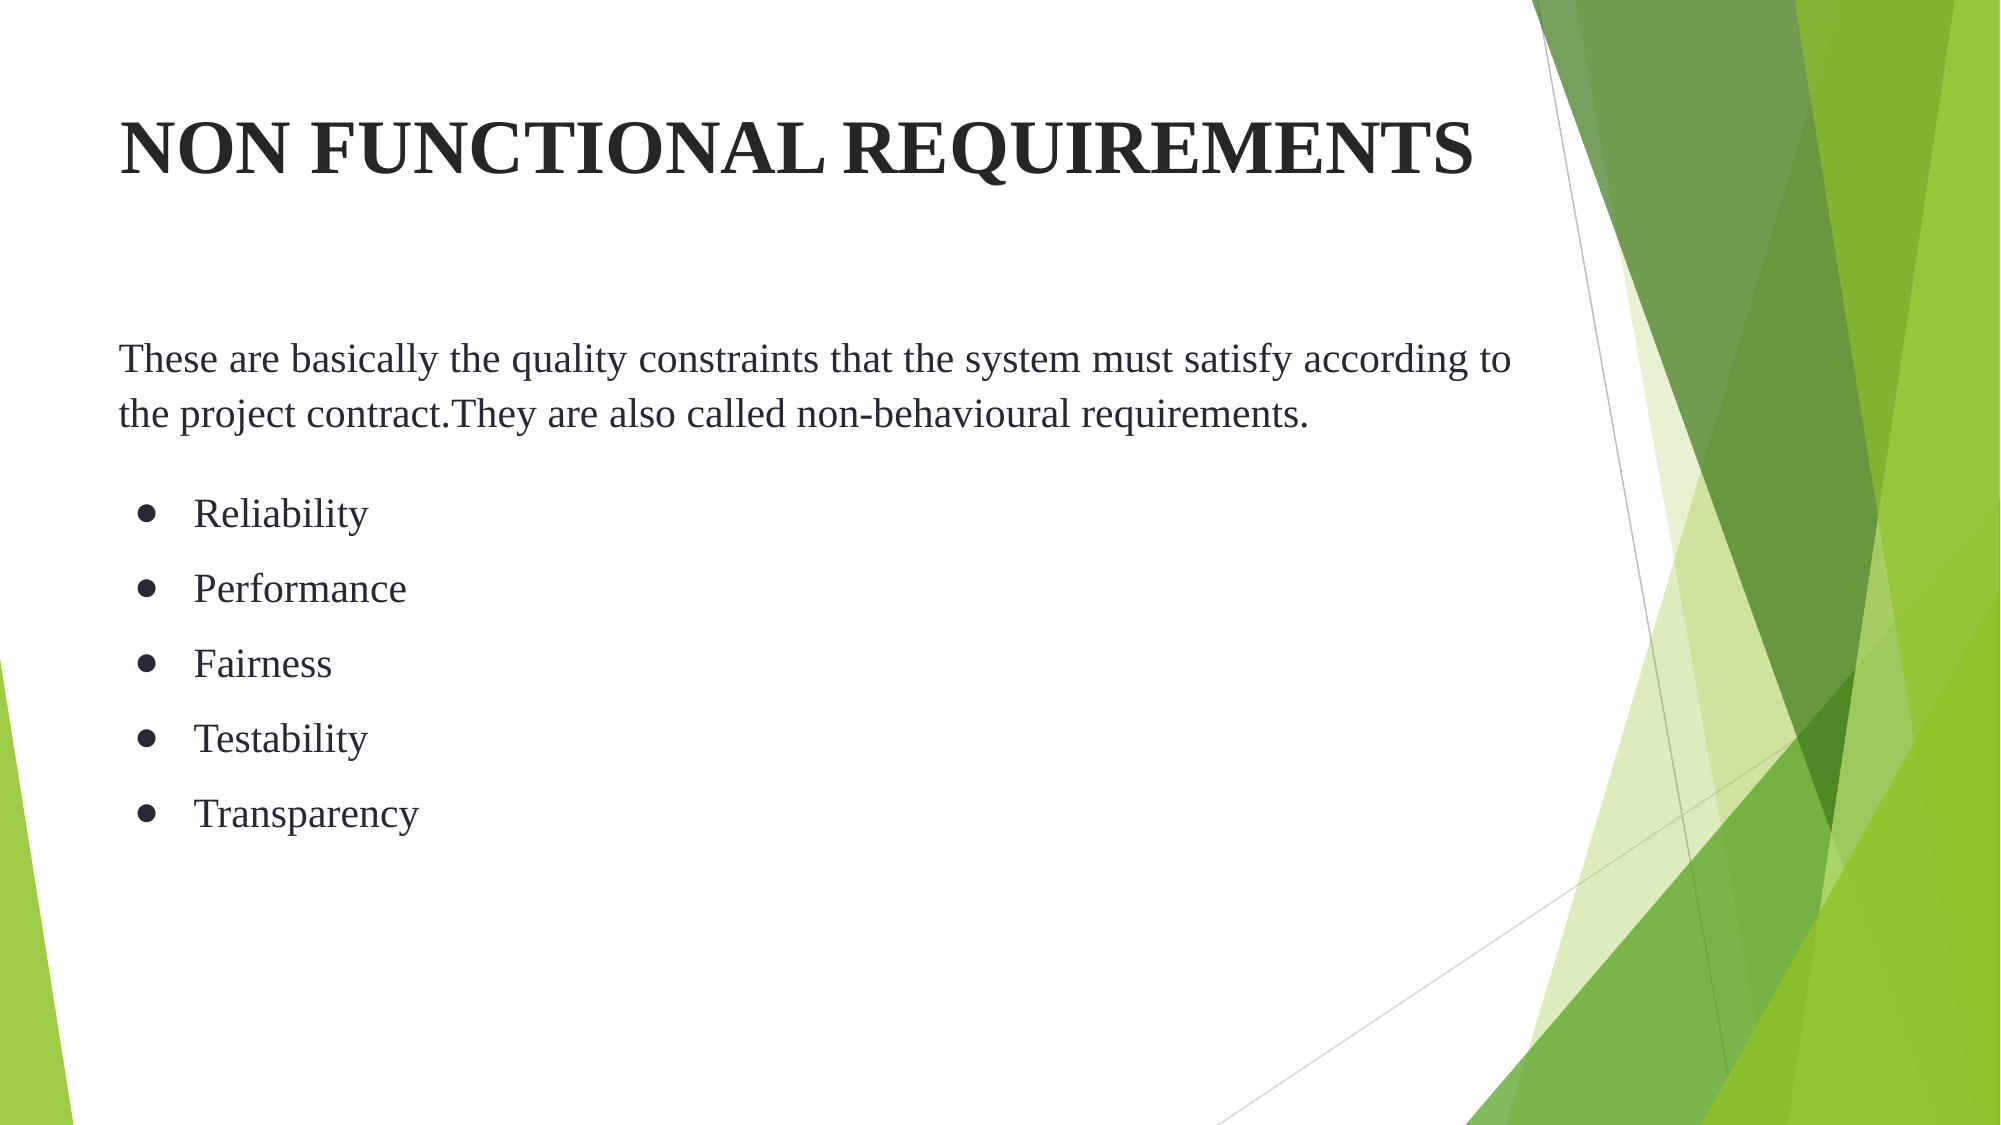

# NON FUNCTIONAL REQUIREMENTS
These are basically the quality constraints that the system must satisfy according to the project contract.They are also called non-behavioural requirements.
Reliability
Performance
Fairness
Testability
Transparency